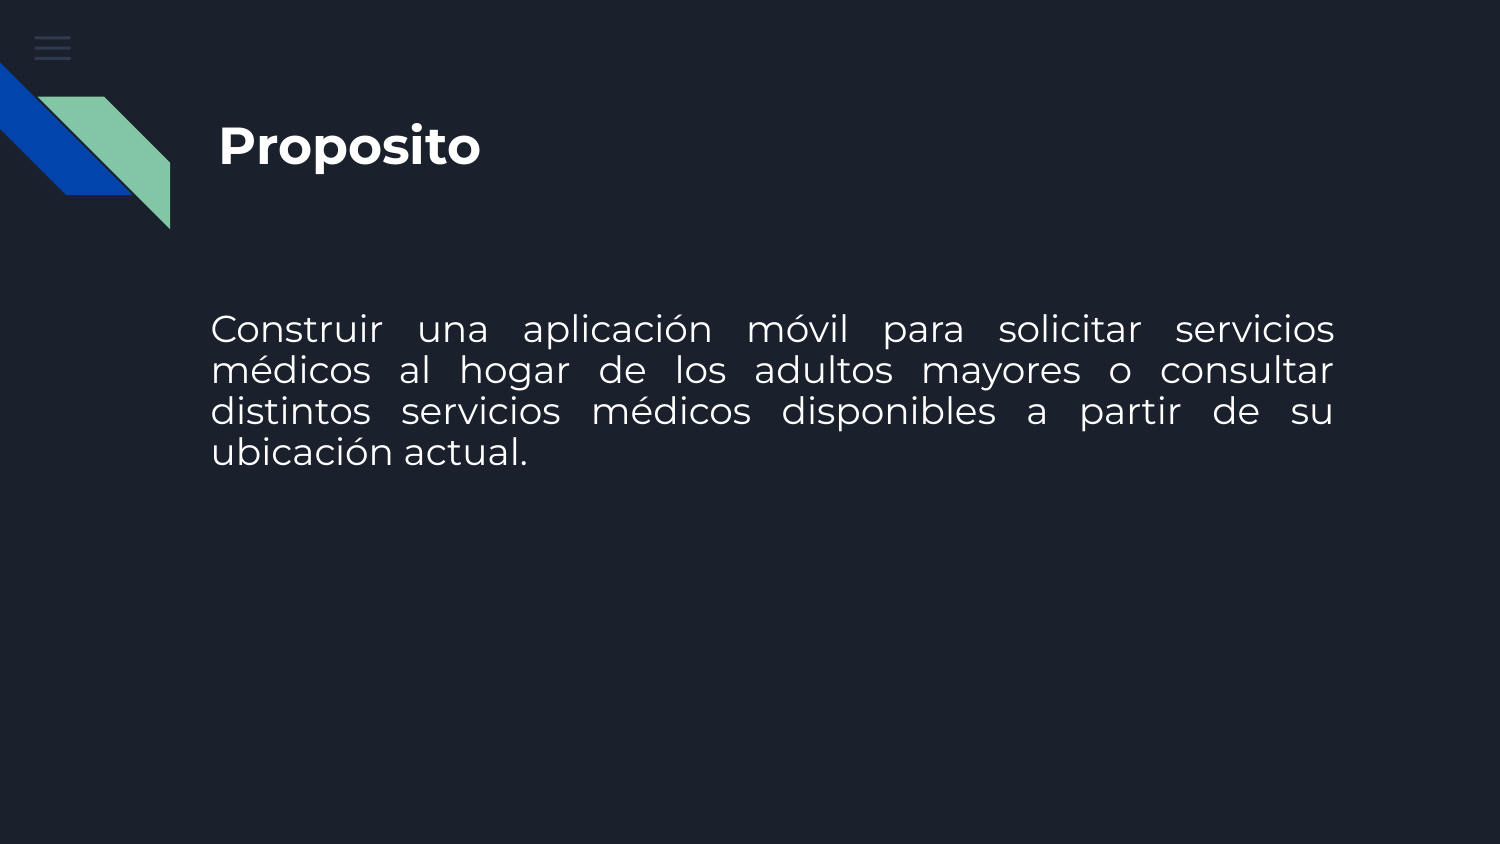

# Proposito

Construir una aplicación móvil para solicitar servicios médicos al hogar de los adultos mayores o consultar distintos servicios médicos disponibles a partir de su ubicación actual.